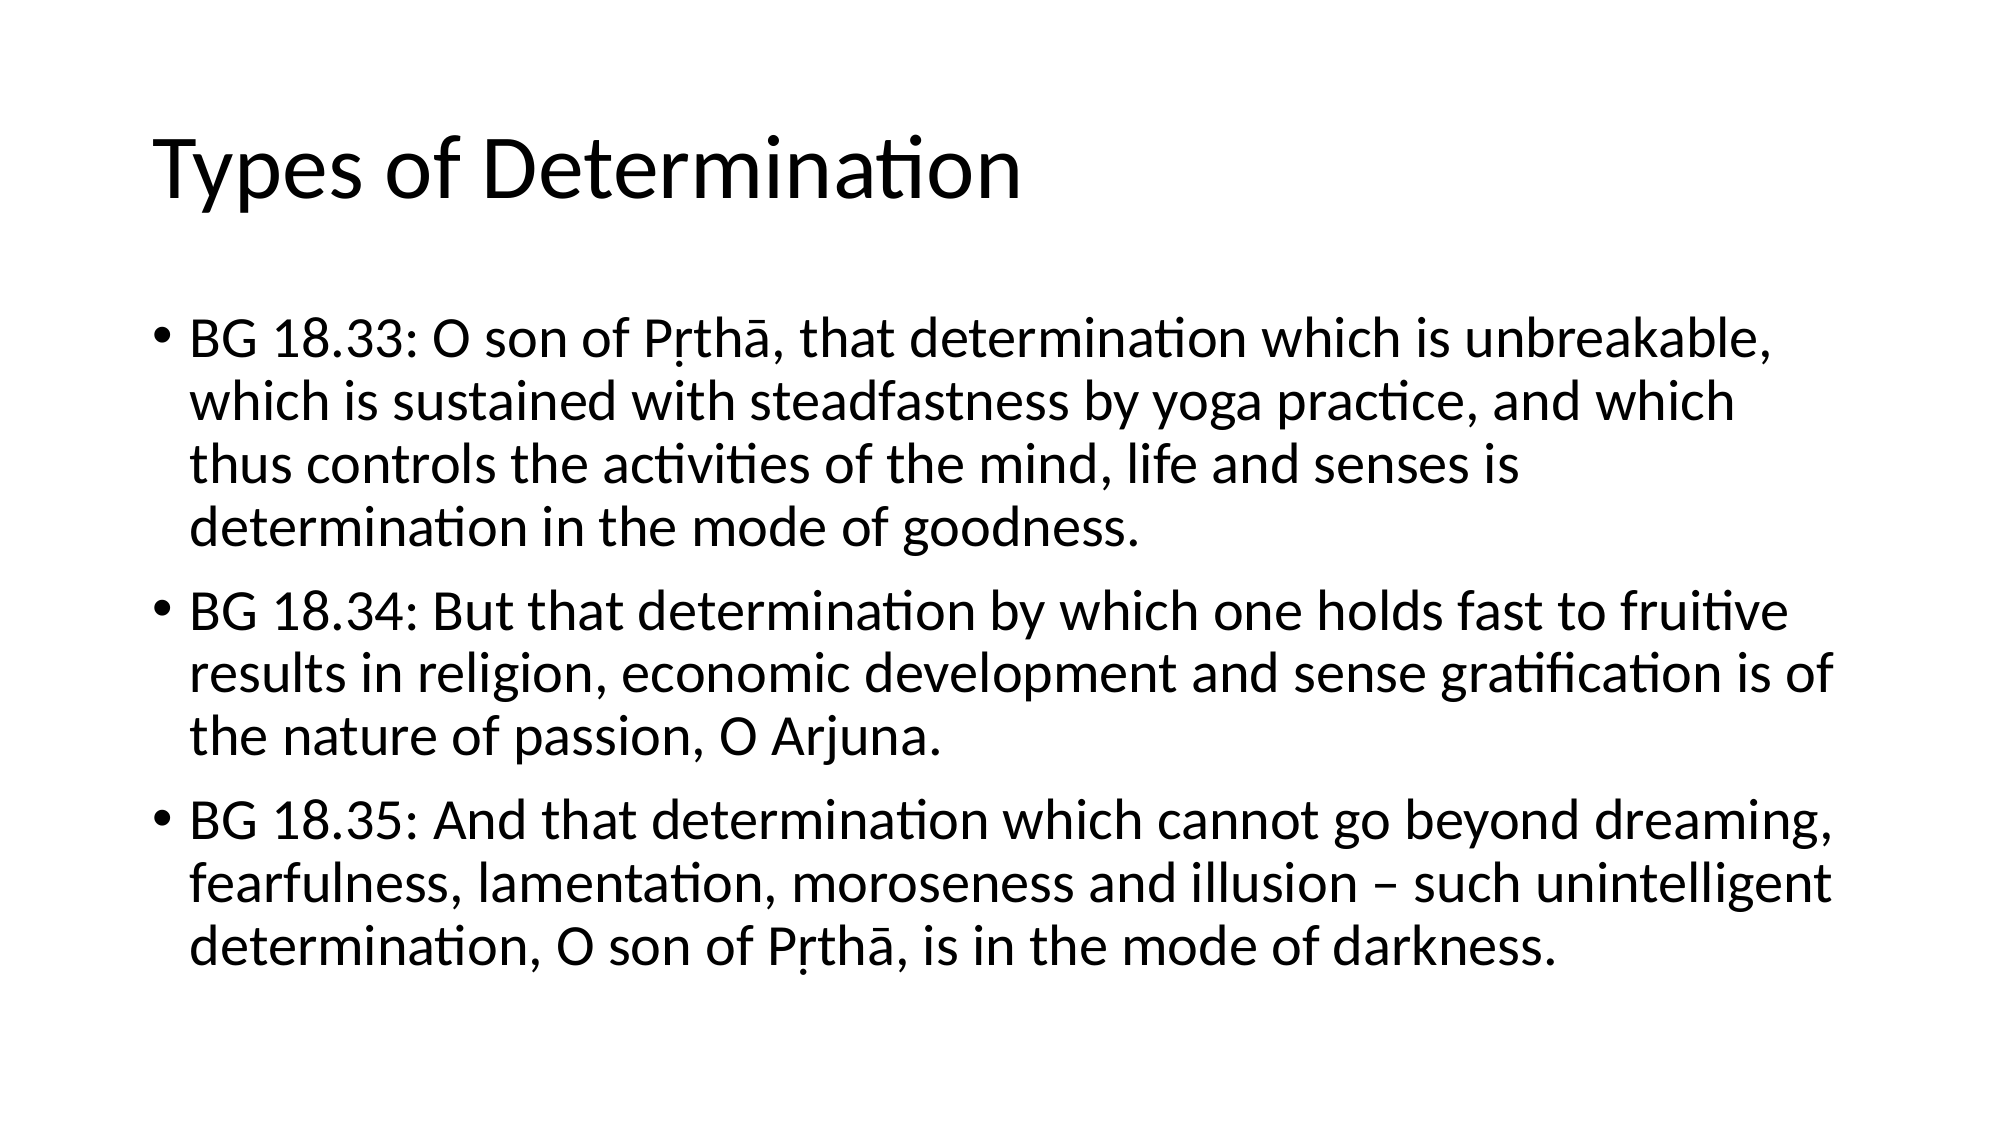

# Types of Determination
BG 18.33: O son of Pṛthā, that determination which is unbreakable, which is sustained with steadfastness by yoga practice, and which thus controls the activities of the mind, life and senses is determination in the mode of goodness.
BG 18.34: But that determination by which one holds fast to fruitive results in religion, economic development and sense gratification is of the nature of passion, O Arjuna.
BG 18.35: And that determination which cannot go beyond dreaming, fearfulness, lamentation, moroseness and illusion – such unintelligent determination, O son of Pṛthā, is in the mode of darkness.